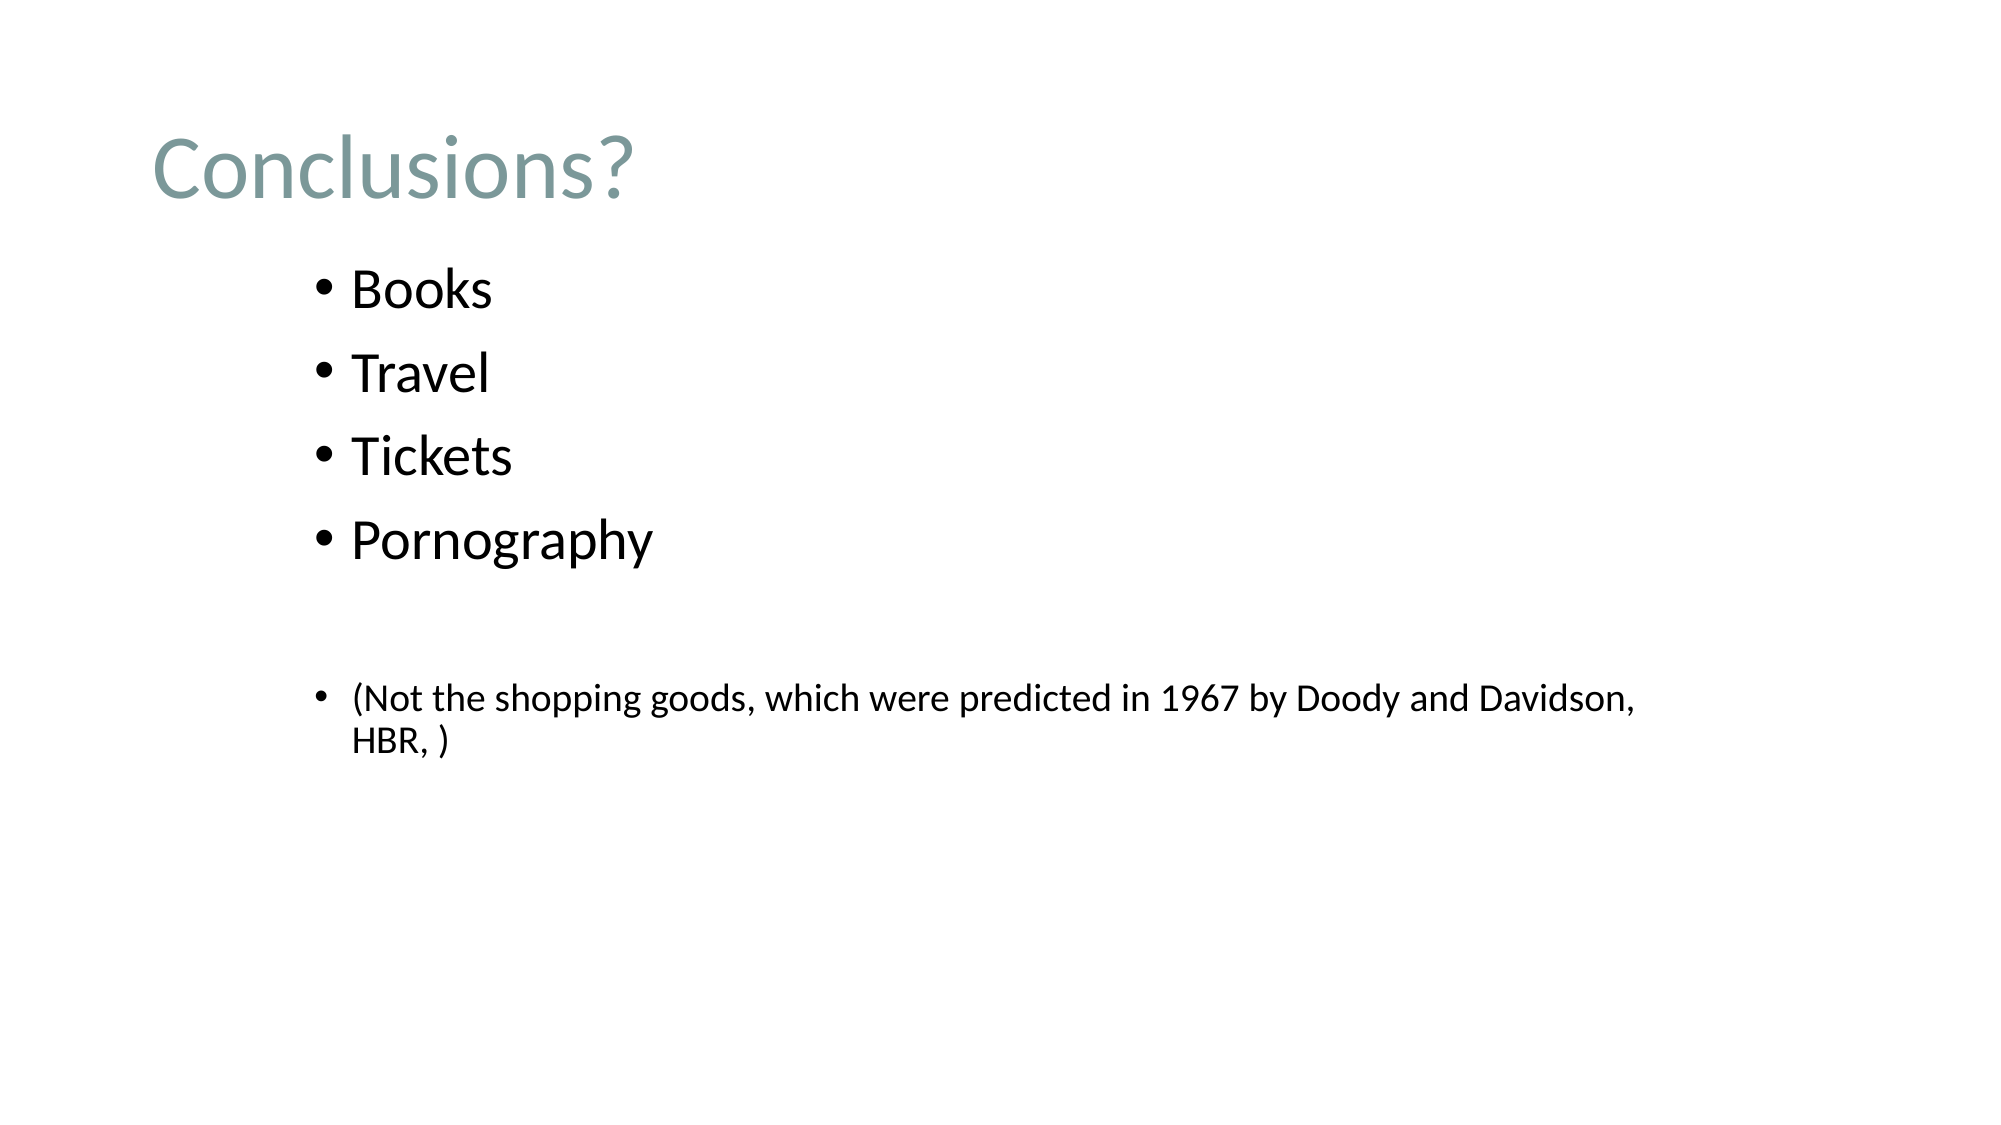

# Conclusions?
Books
Travel
Tickets
Pornography

(Not the shopping goods, which were predicted in 1967 by Doody and Davidson, HBR, )